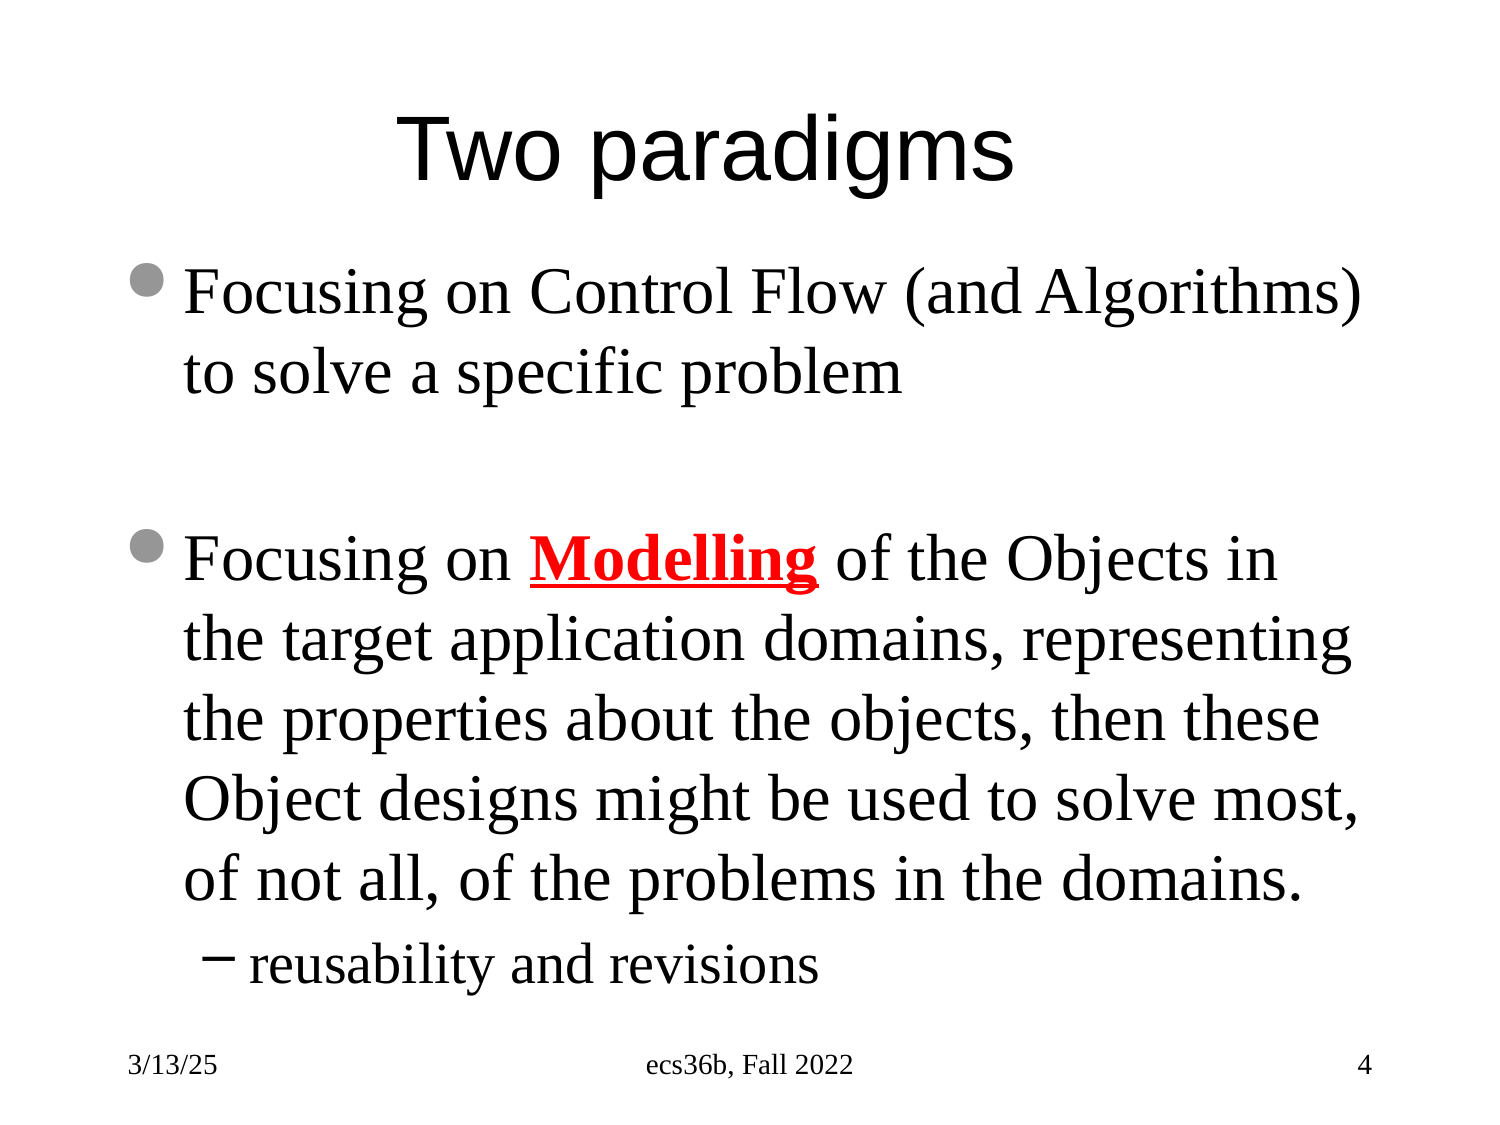

# Two paradigms
Focusing on Control Flow (and Algorithms) to solve a specific problem

Focusing on Modelling of the Objects in the target application domains, representing the properties about the objects, then these Object designs might be used to solve most, of not all, of the problems in the domains.
reusability and revisions
3/13/25
ecs36b, Fall 2022
4